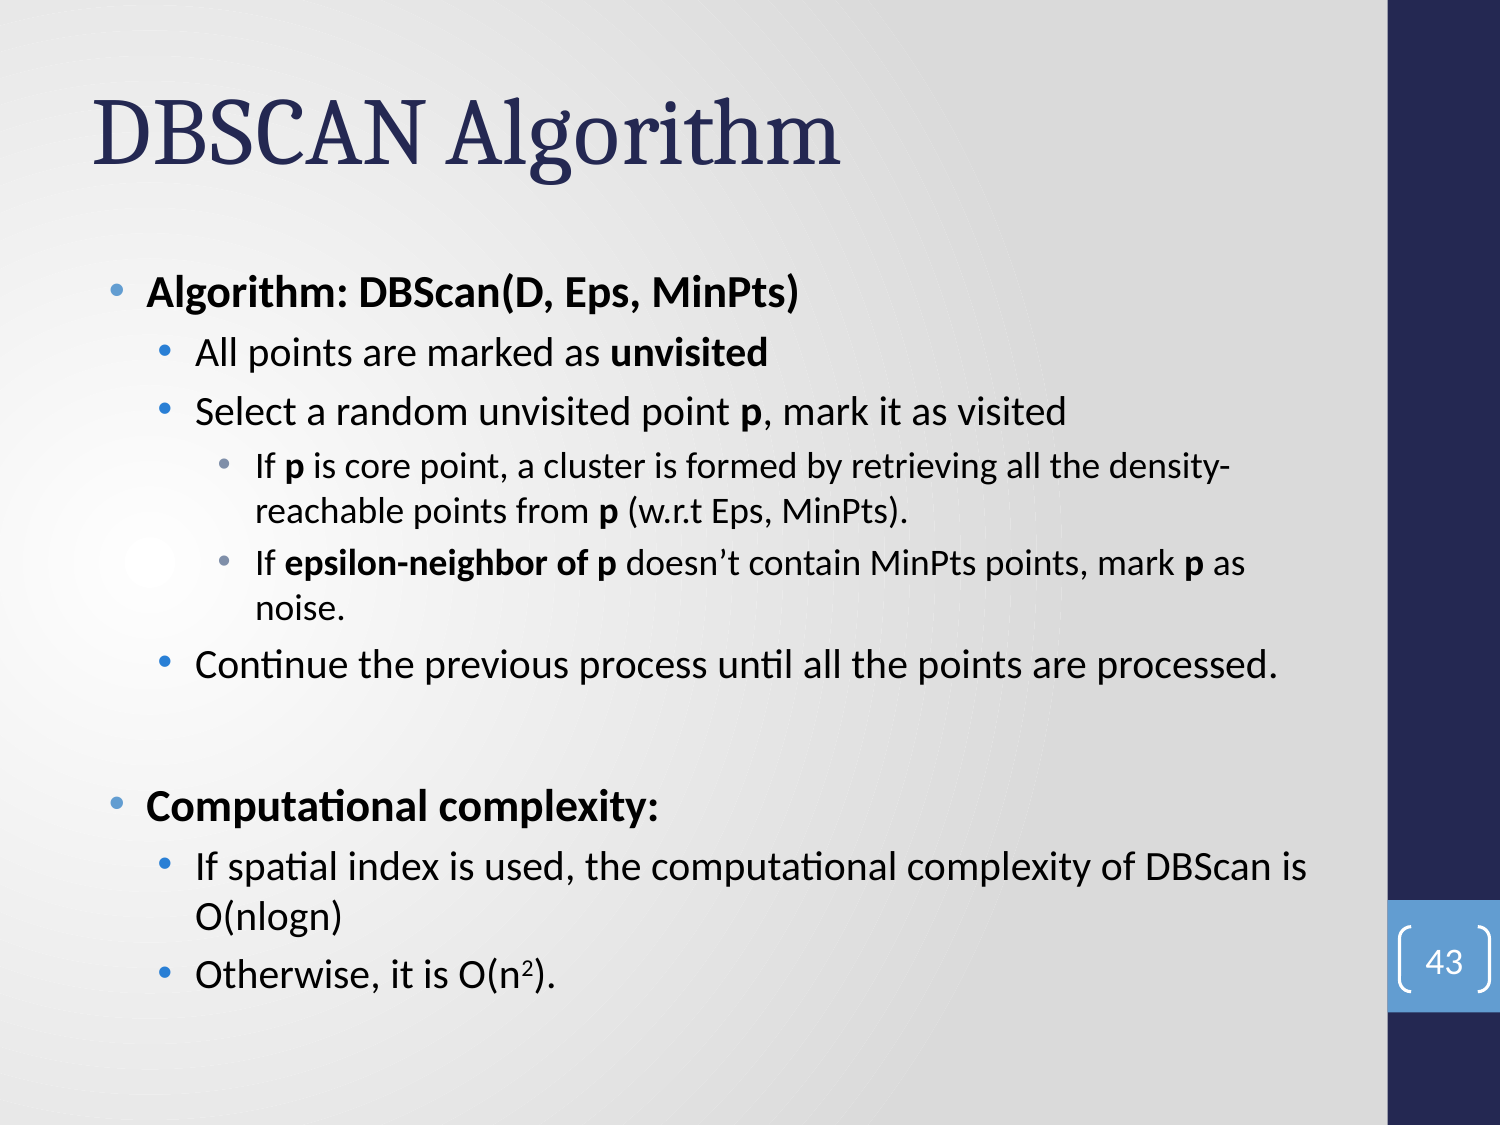

# DBSCAN Algorithm
Algorithm: DBScan(D, Eps, MinPts)
All points are marked as unvisited
Select a random unvisited point p, mark it as visited
If p is core point, a cluster is formed by retrieving all the density-reachable points from p (w.r.t Eps, MinPts).
If epsilon-neighbor of p doesn’t contain MinPts points, mark p as noise.
Continue the previous process until all the points are processed.

Computational complexity:
If spatial index is used, the computational complexity of DBScan is O(nlogn)
Otherwise, it is O(n2).
43